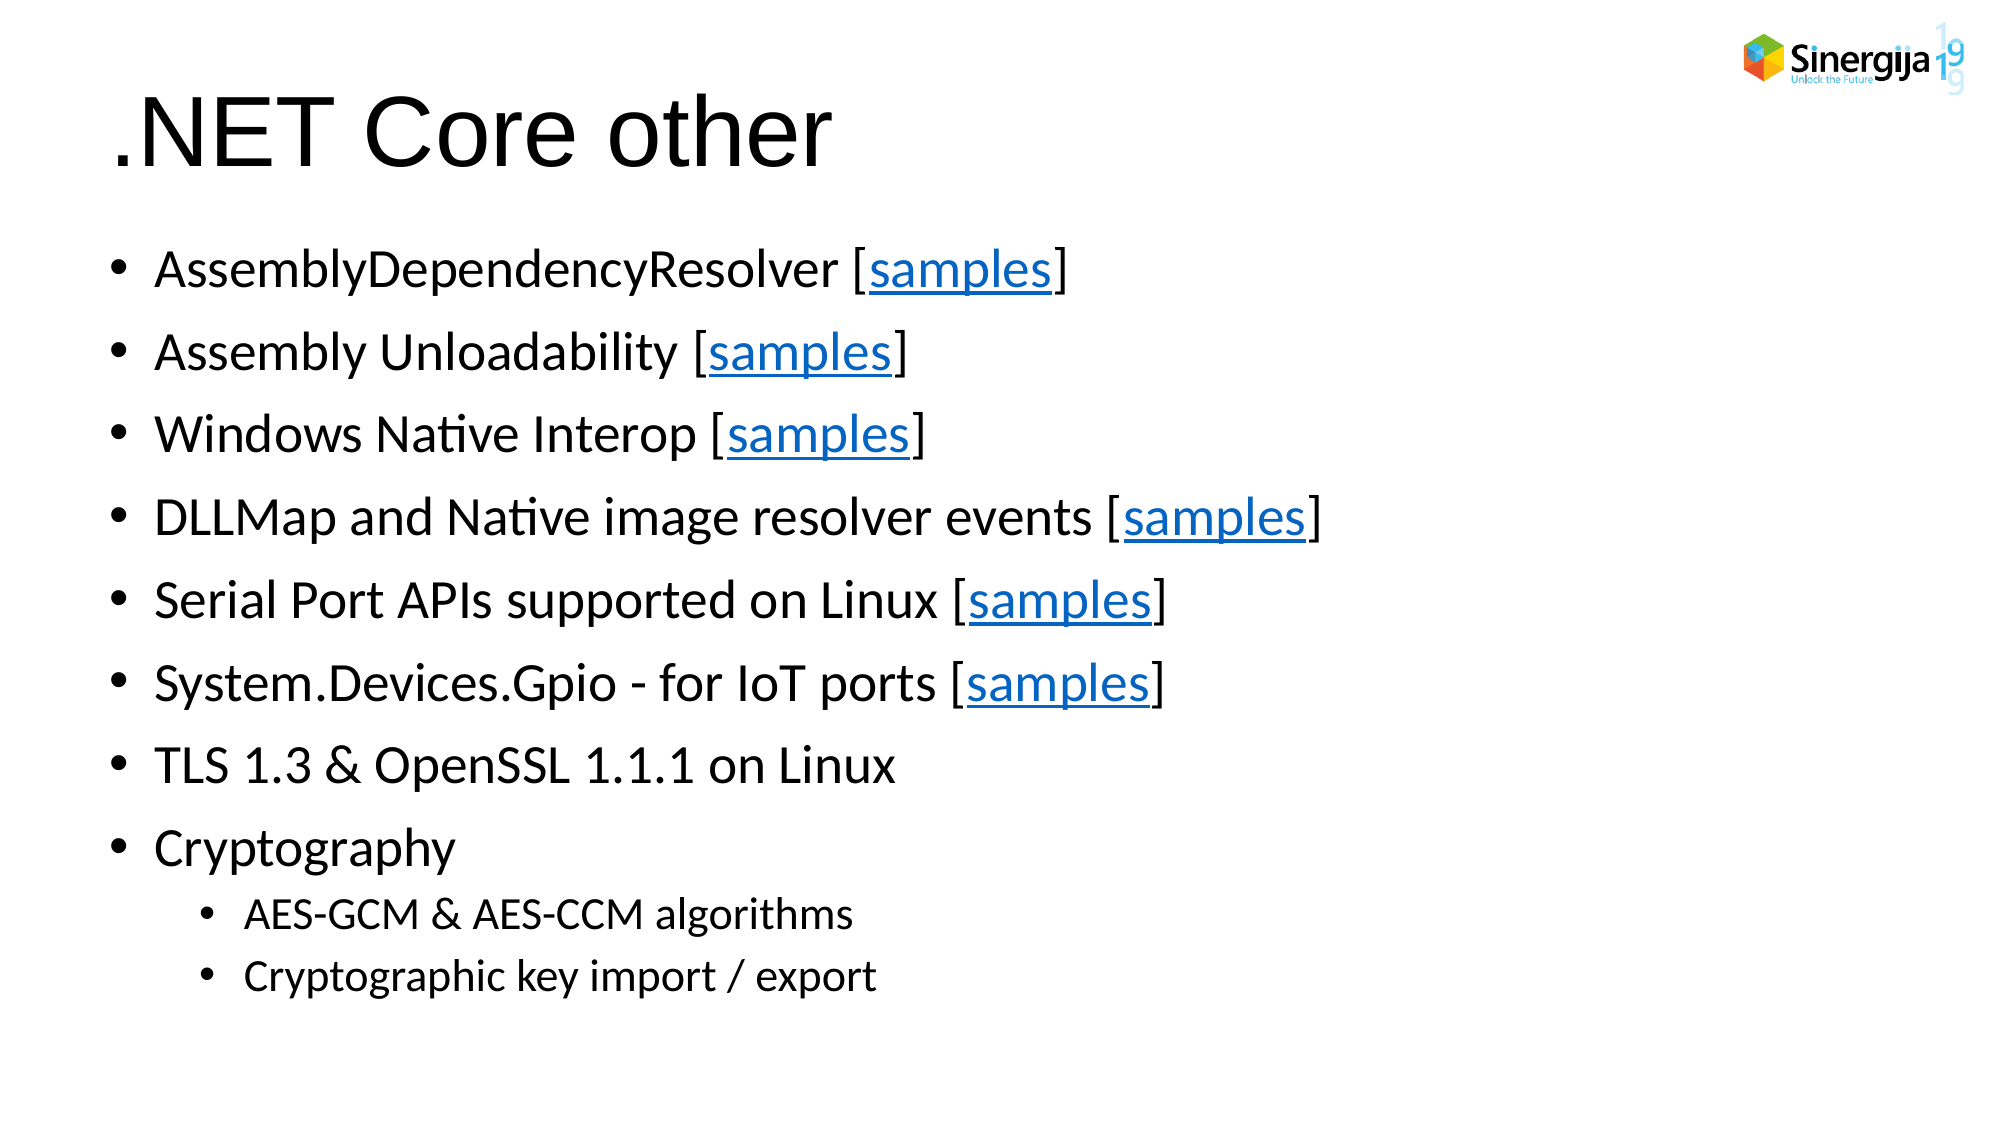

# .NET Core other
AssemblyDependencyResolver [samples]
Assembly Unloadability [samples]
Windows Native Interop [samples]
DLLMap and Native image resolver events [samples]
Serial Port APIs supported on Linux [samples]
System.Devices.Gpio - for IoT ports [samples]
TLS 1.3 & OpenSSL 1.1.1 on Linux
Cryptography
AES-GCM & AES-CCM algorithms
Cryptographic key import / export